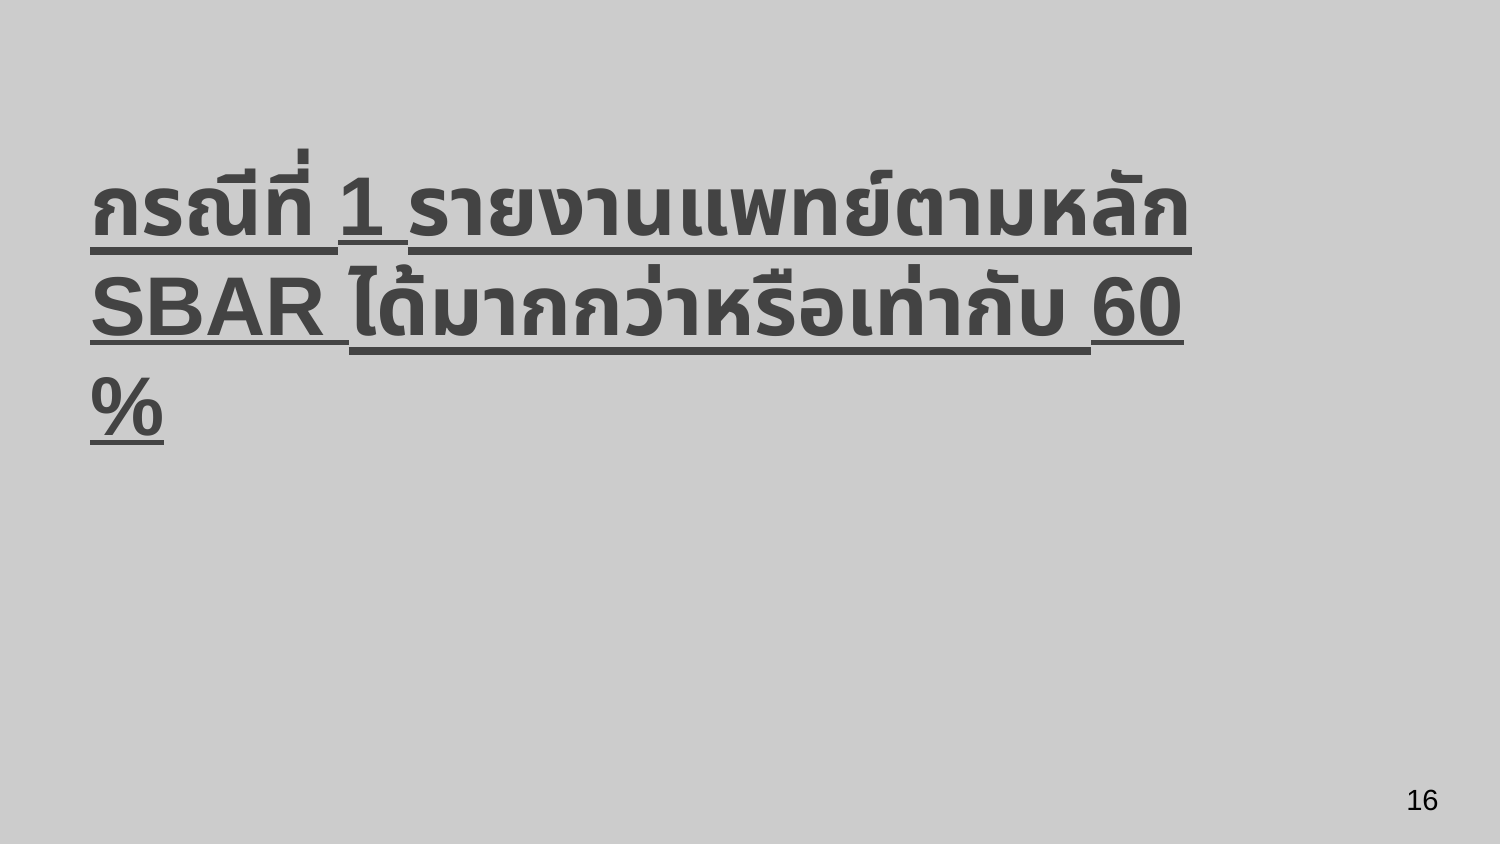

# กรณีที่ 1 รายงานแพทย์ตามหลัก SBAR ได้มากกว่าหรือเท่ากับ 60 %
16